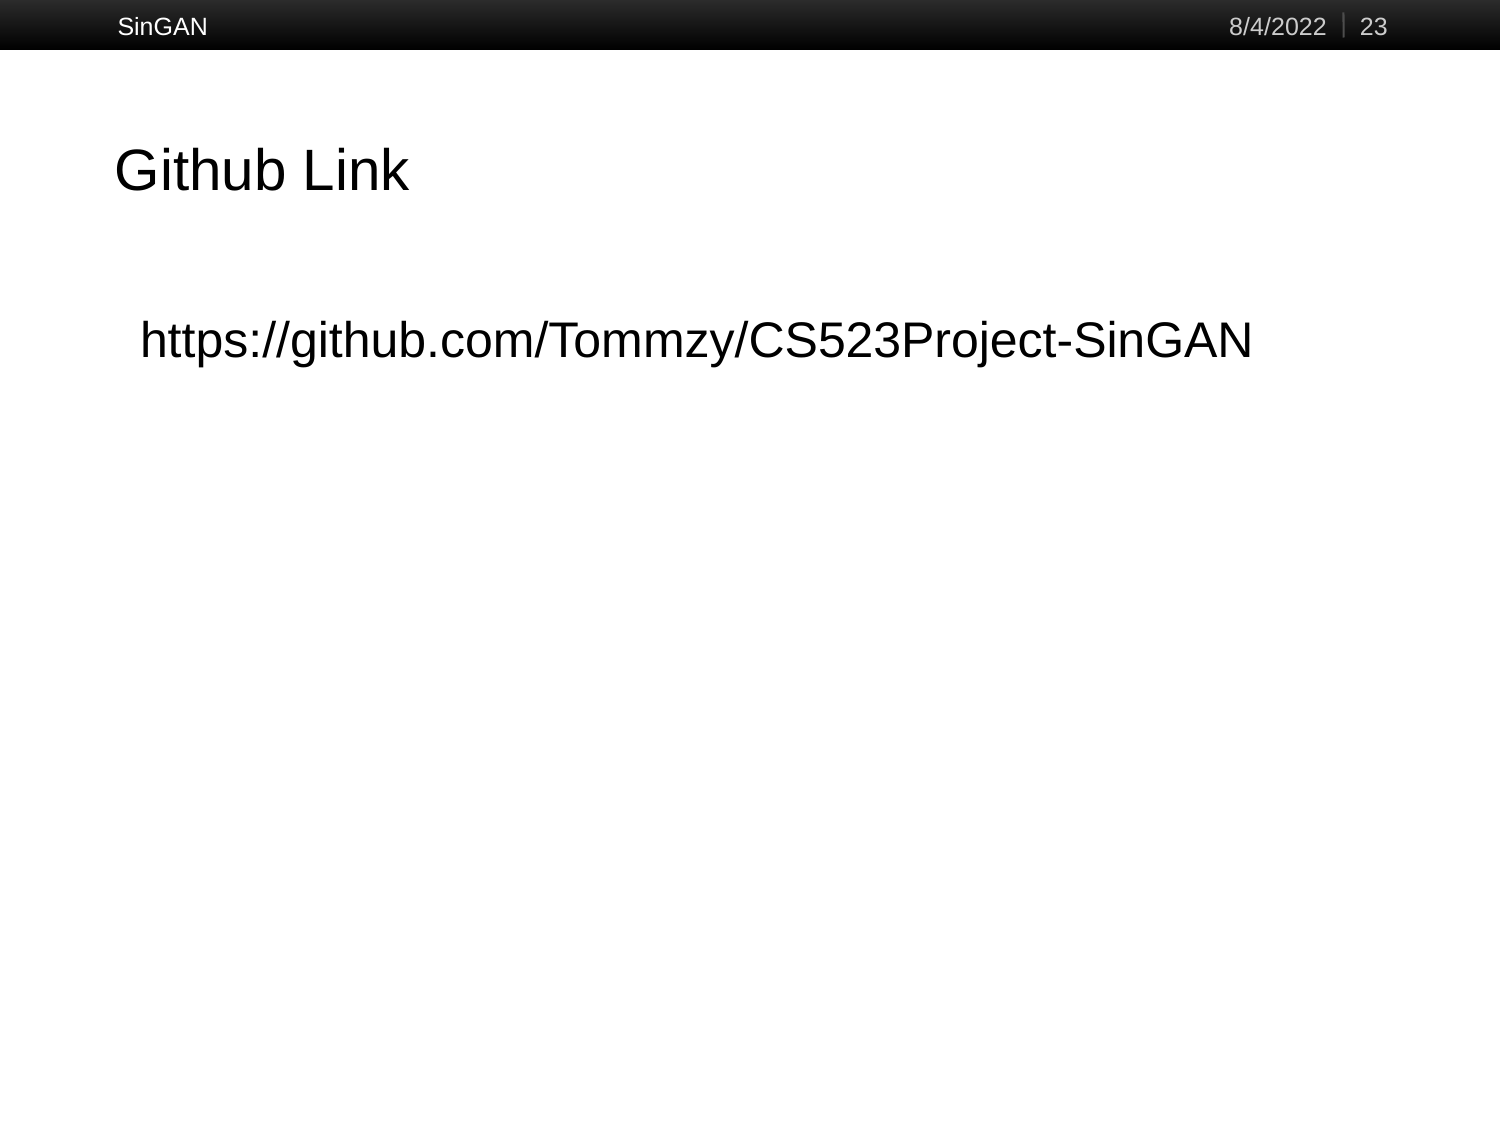

SinGAN
8/4/2022
23
# Github Link
https://github.com/Tommzy/CS523Project-SinGAN